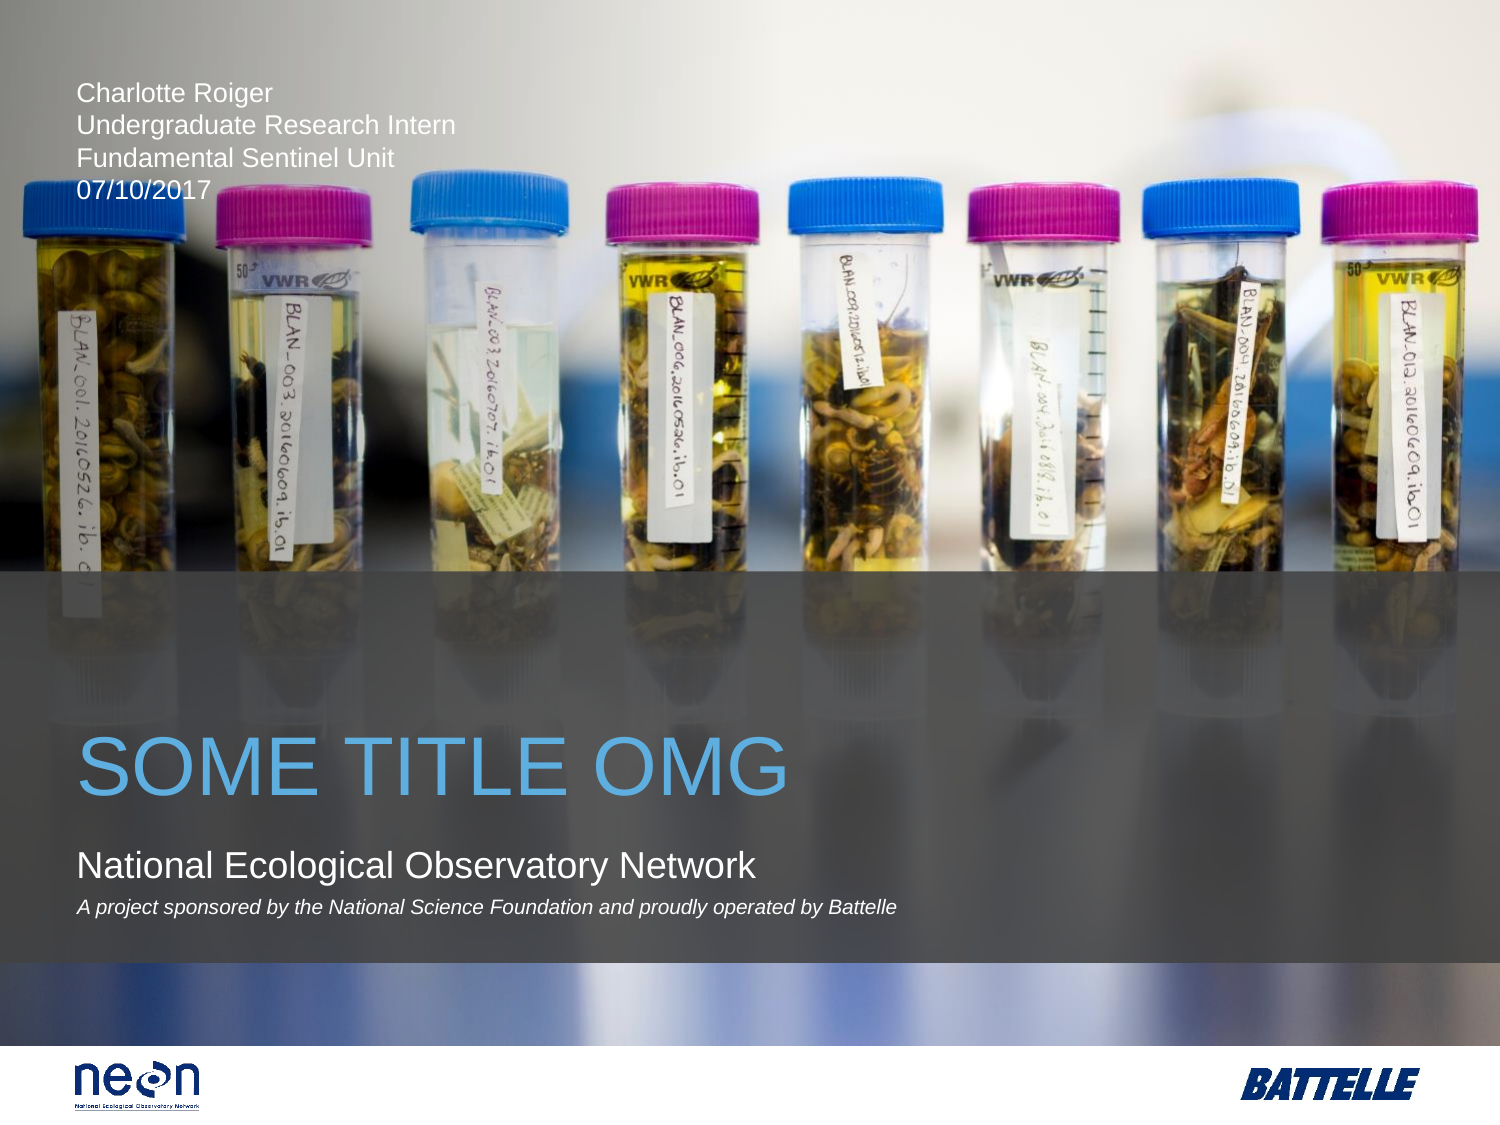

Charlotte Roiger
Undergraduate Research Intern
Fundamental Sentinel Unit
07/10/2017
# SOME TITLE OMG